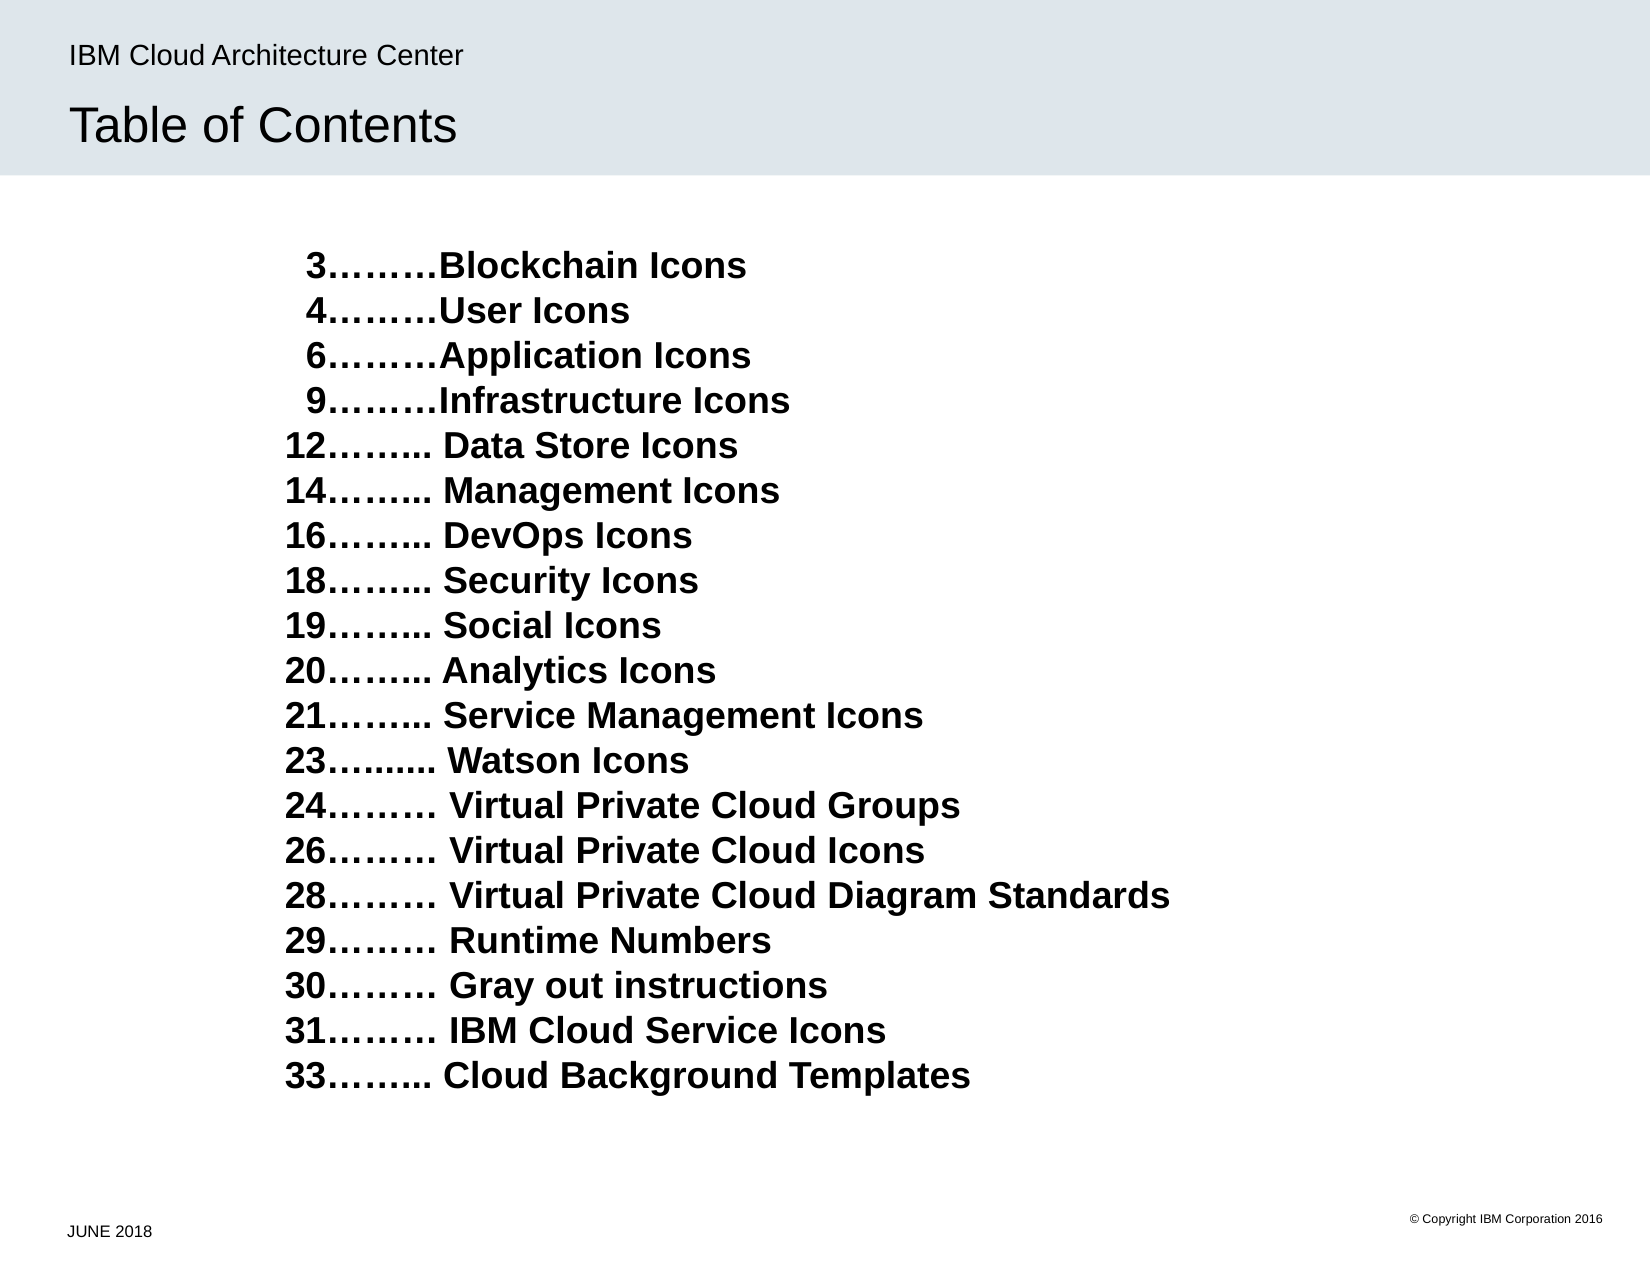

IBM Cloud Architecture Center
Table of Contents
  3………Blockchain Icons
  4………User Icons
  6………Application Icons
  9………Infrastructure Icons
12……... Data Store Icons
14……... Management Icons
16……... DevOps Icons
18……... Security Icons
19……... Social Icons
20……... Analytics Icons
21……... Service Management Icons
23…....... Watson Icons
24……… Virtual Private Cloud Groups
26……… Virtual Private Cloud Icons
28……… Virtual Private Cloud Diagram Standards
29……… Runtime Numbers
30……… Gray out instructions
31……… IBM Cloud Service Icons
33……... Cloud Background Templates
JUNE 2018